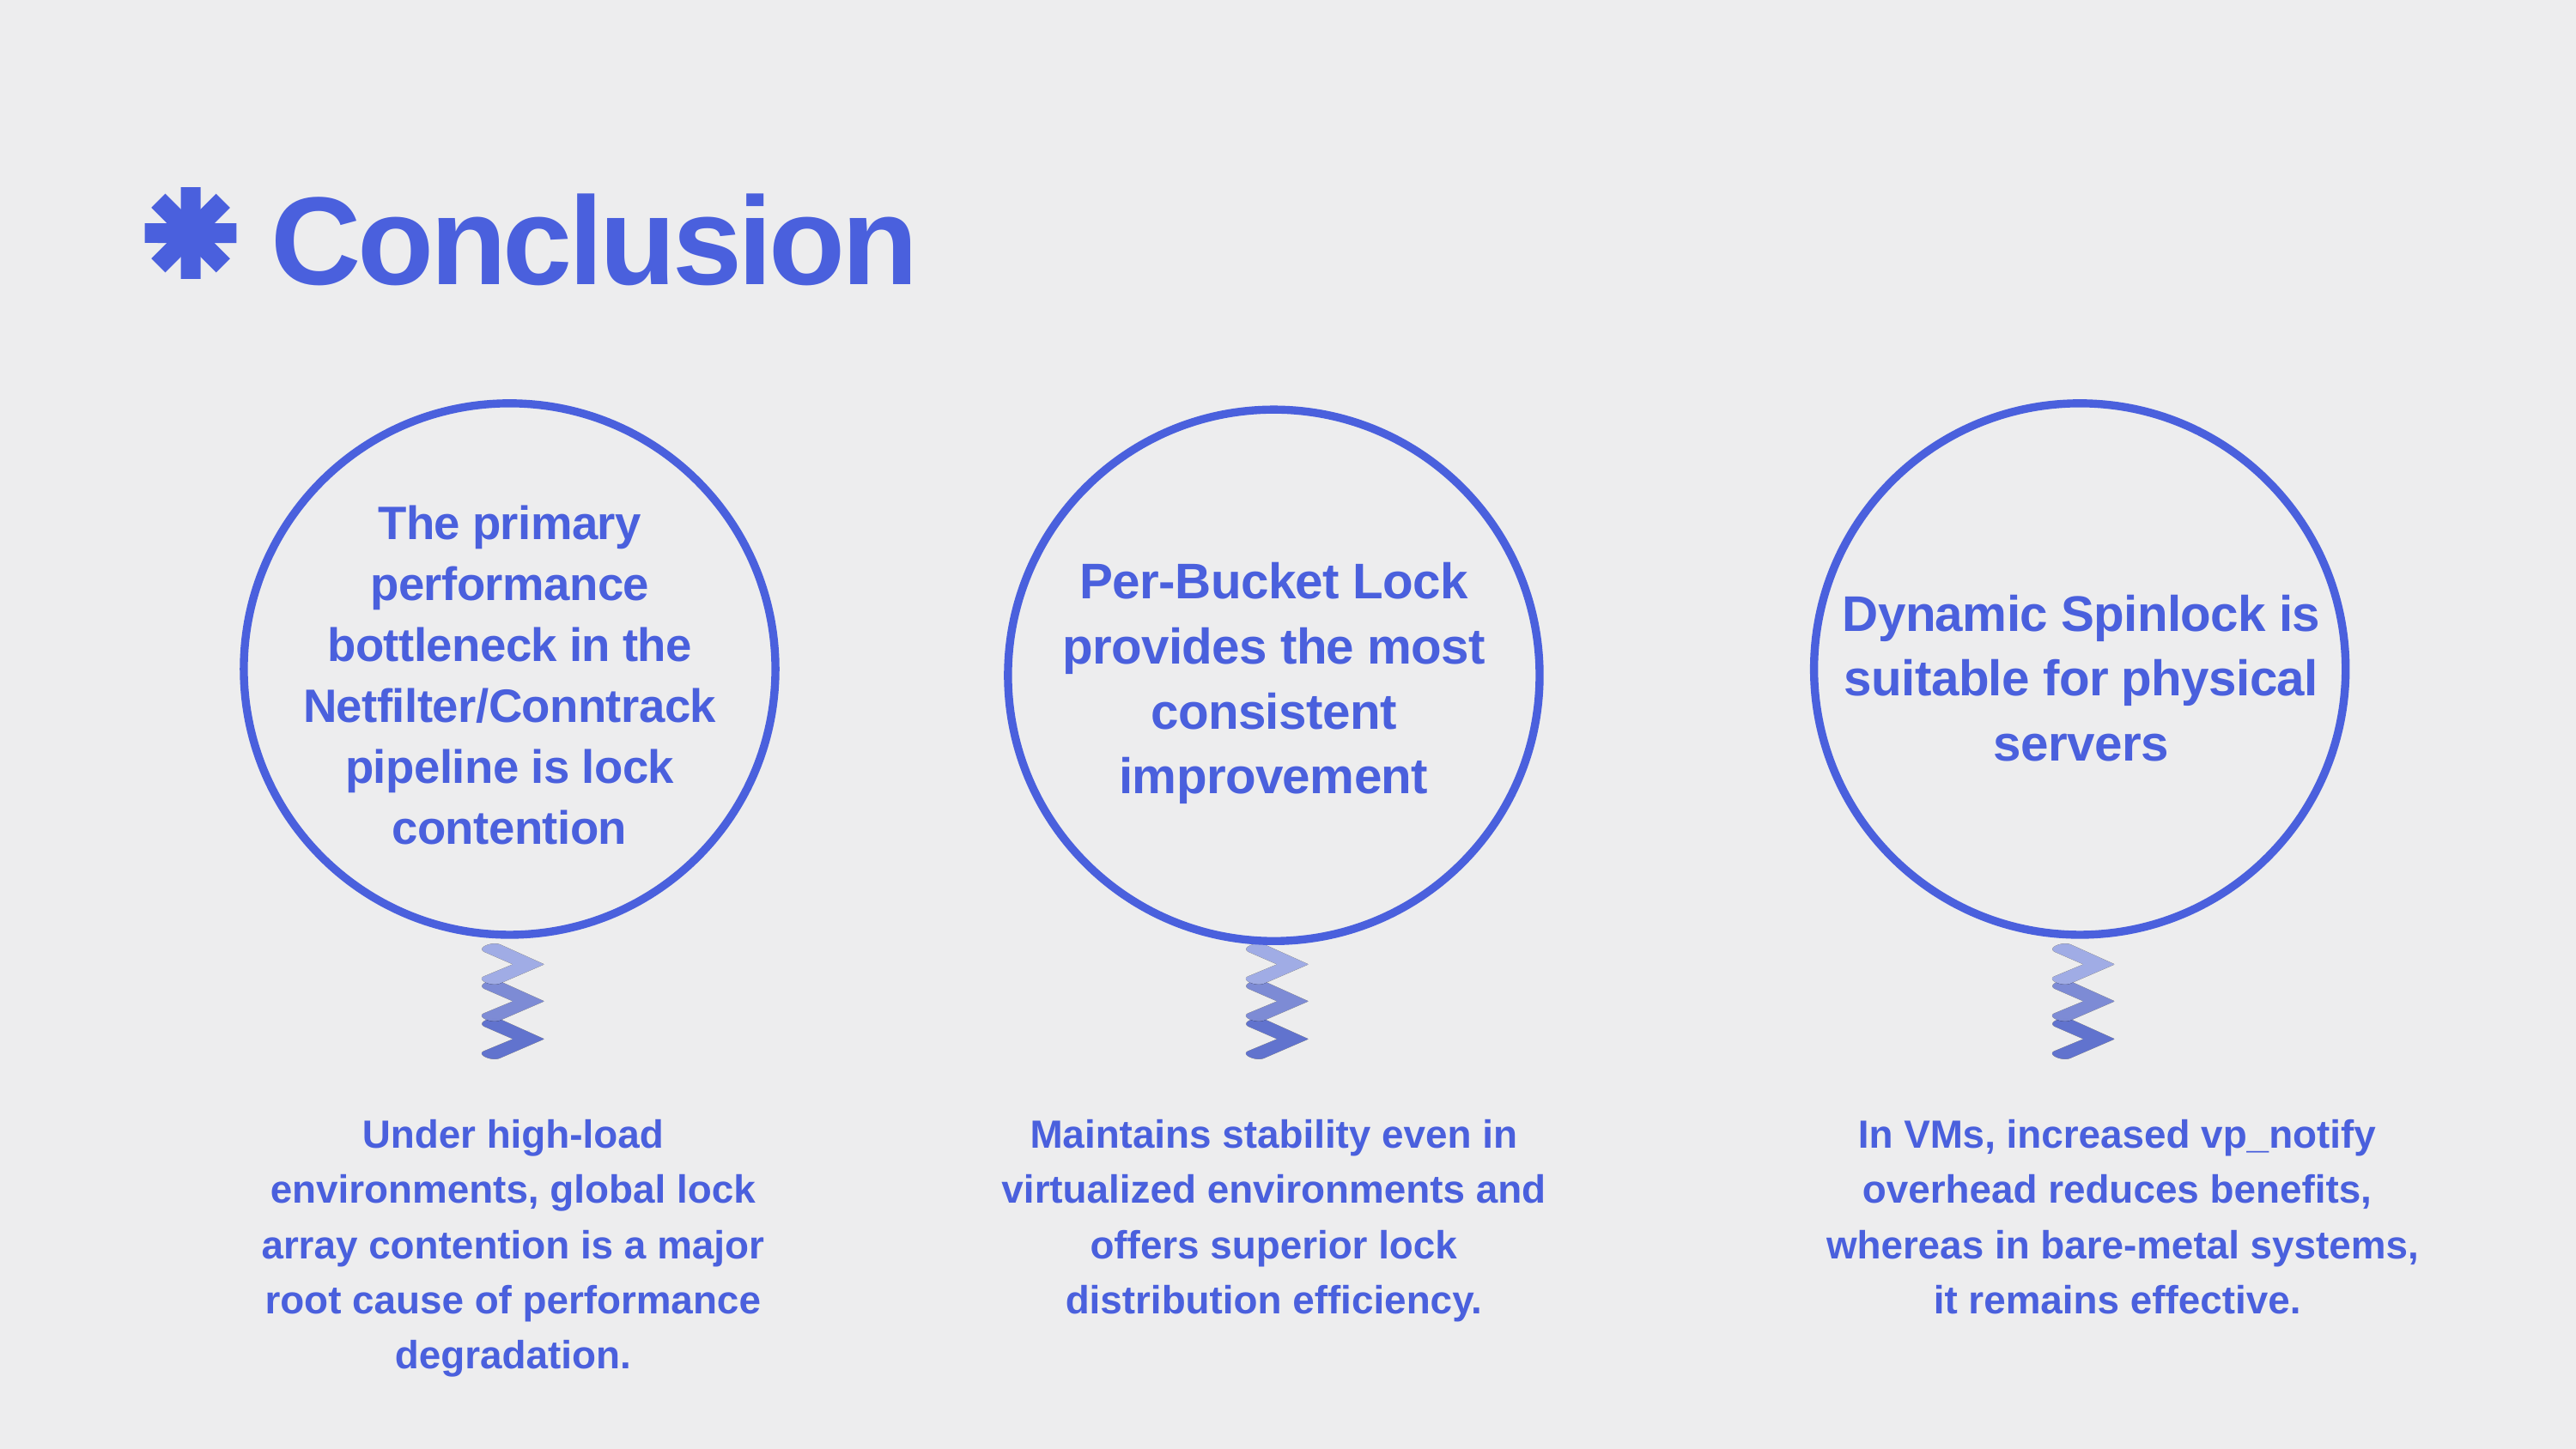

Conclusion

The primary performance bottleneck in the Netfilter/Conntrack pipeline is lock contention
Per-Bucket Lock provides the most consistent improvement
Dynamic Spinlock is suitable for physical servers

Under high-load environments, global lock array contention is a major root cause of performance degradation.
Maintains stability even in virtualized environments and offers superior lock distribution efficiency.
In VMs, increased vp_notify overhead reduces benefits,
 whereas in bare-metal systems, it remains effective.